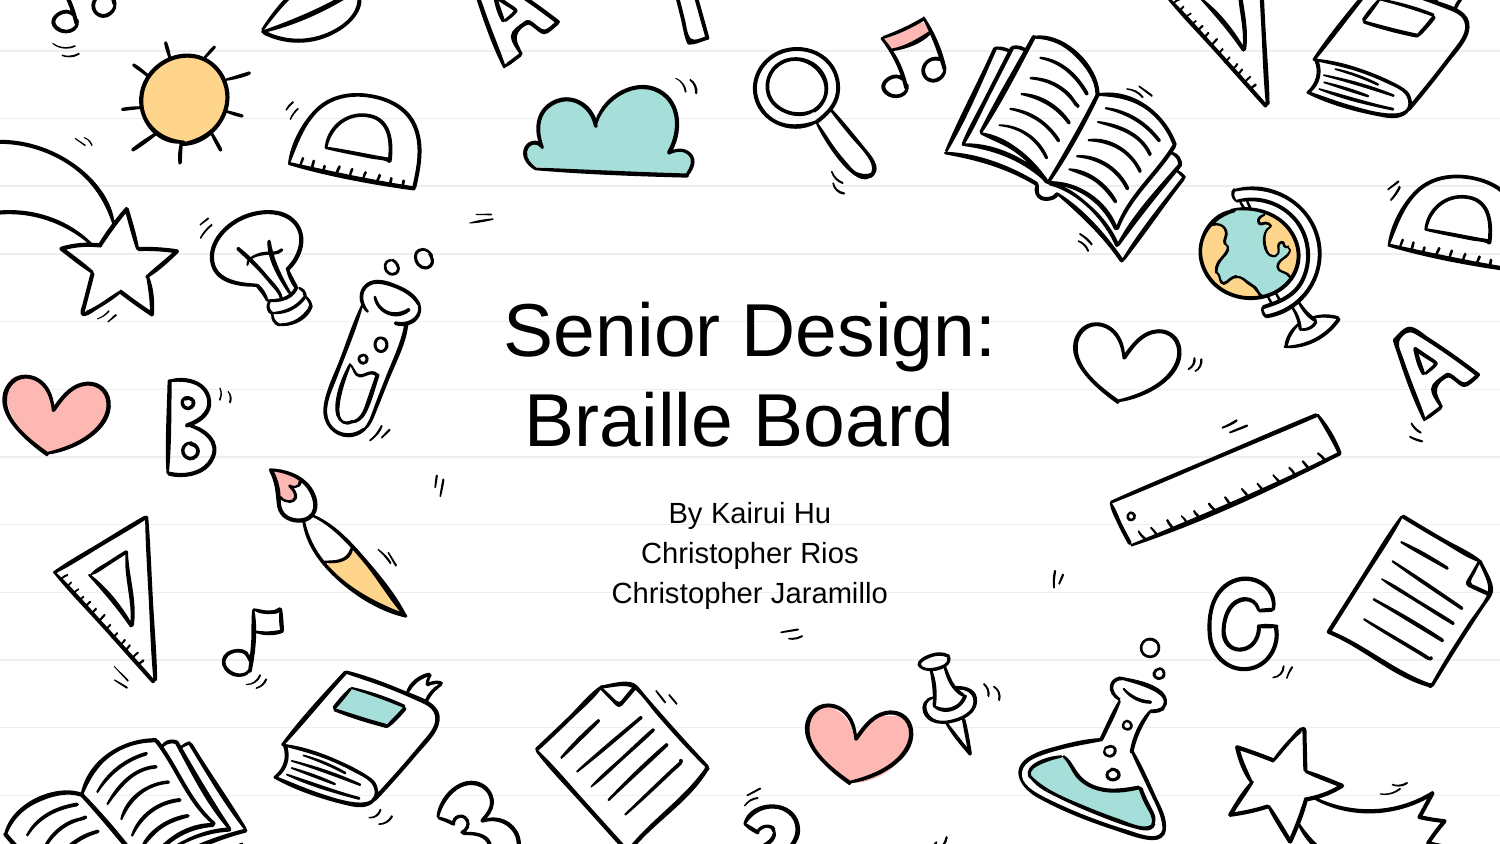

# Senior Design:
Braille Board

By Kairui Hu
Christopher Rios
Christopher Jaramillo